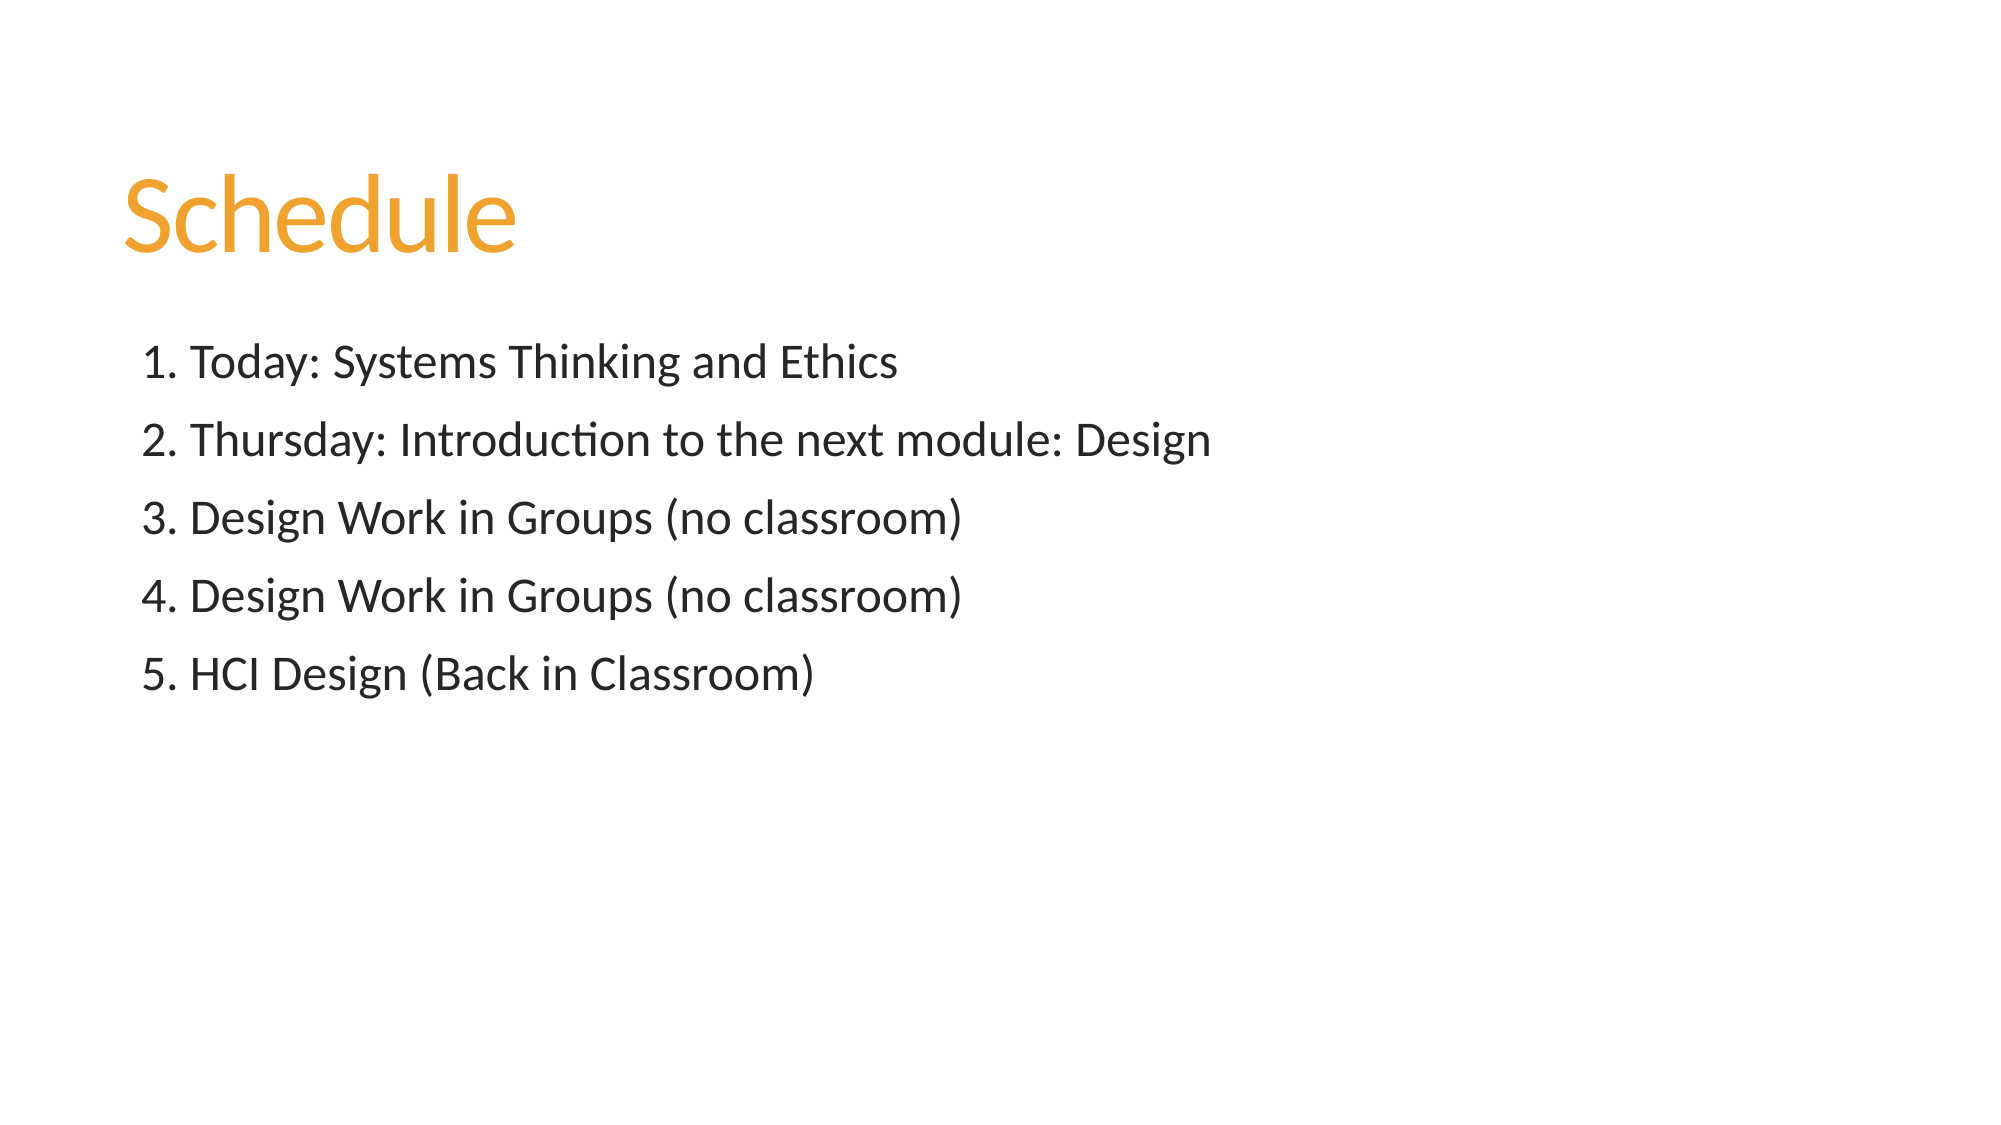

# Schedule
1. Today: Systems Thinking and Ethics
2. Thursday: Introduction to the next module: Design
3. Design Work in Groups (no classroom)
4. Design Work in Groups (no classroom)
5. HCI Design (Back in Classroom)